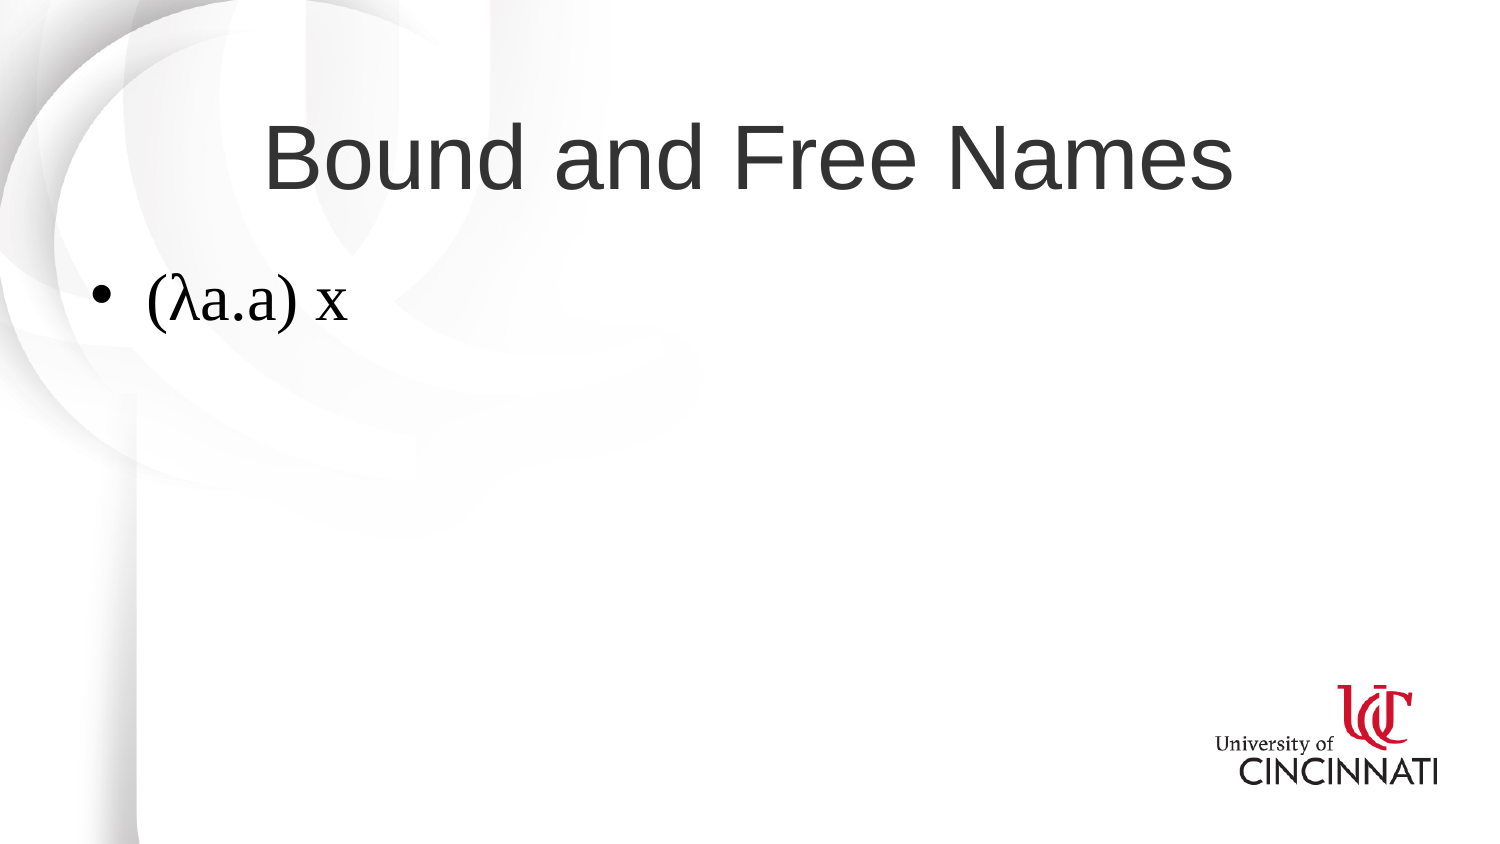

# Bound and Free Names
(λa.a) x